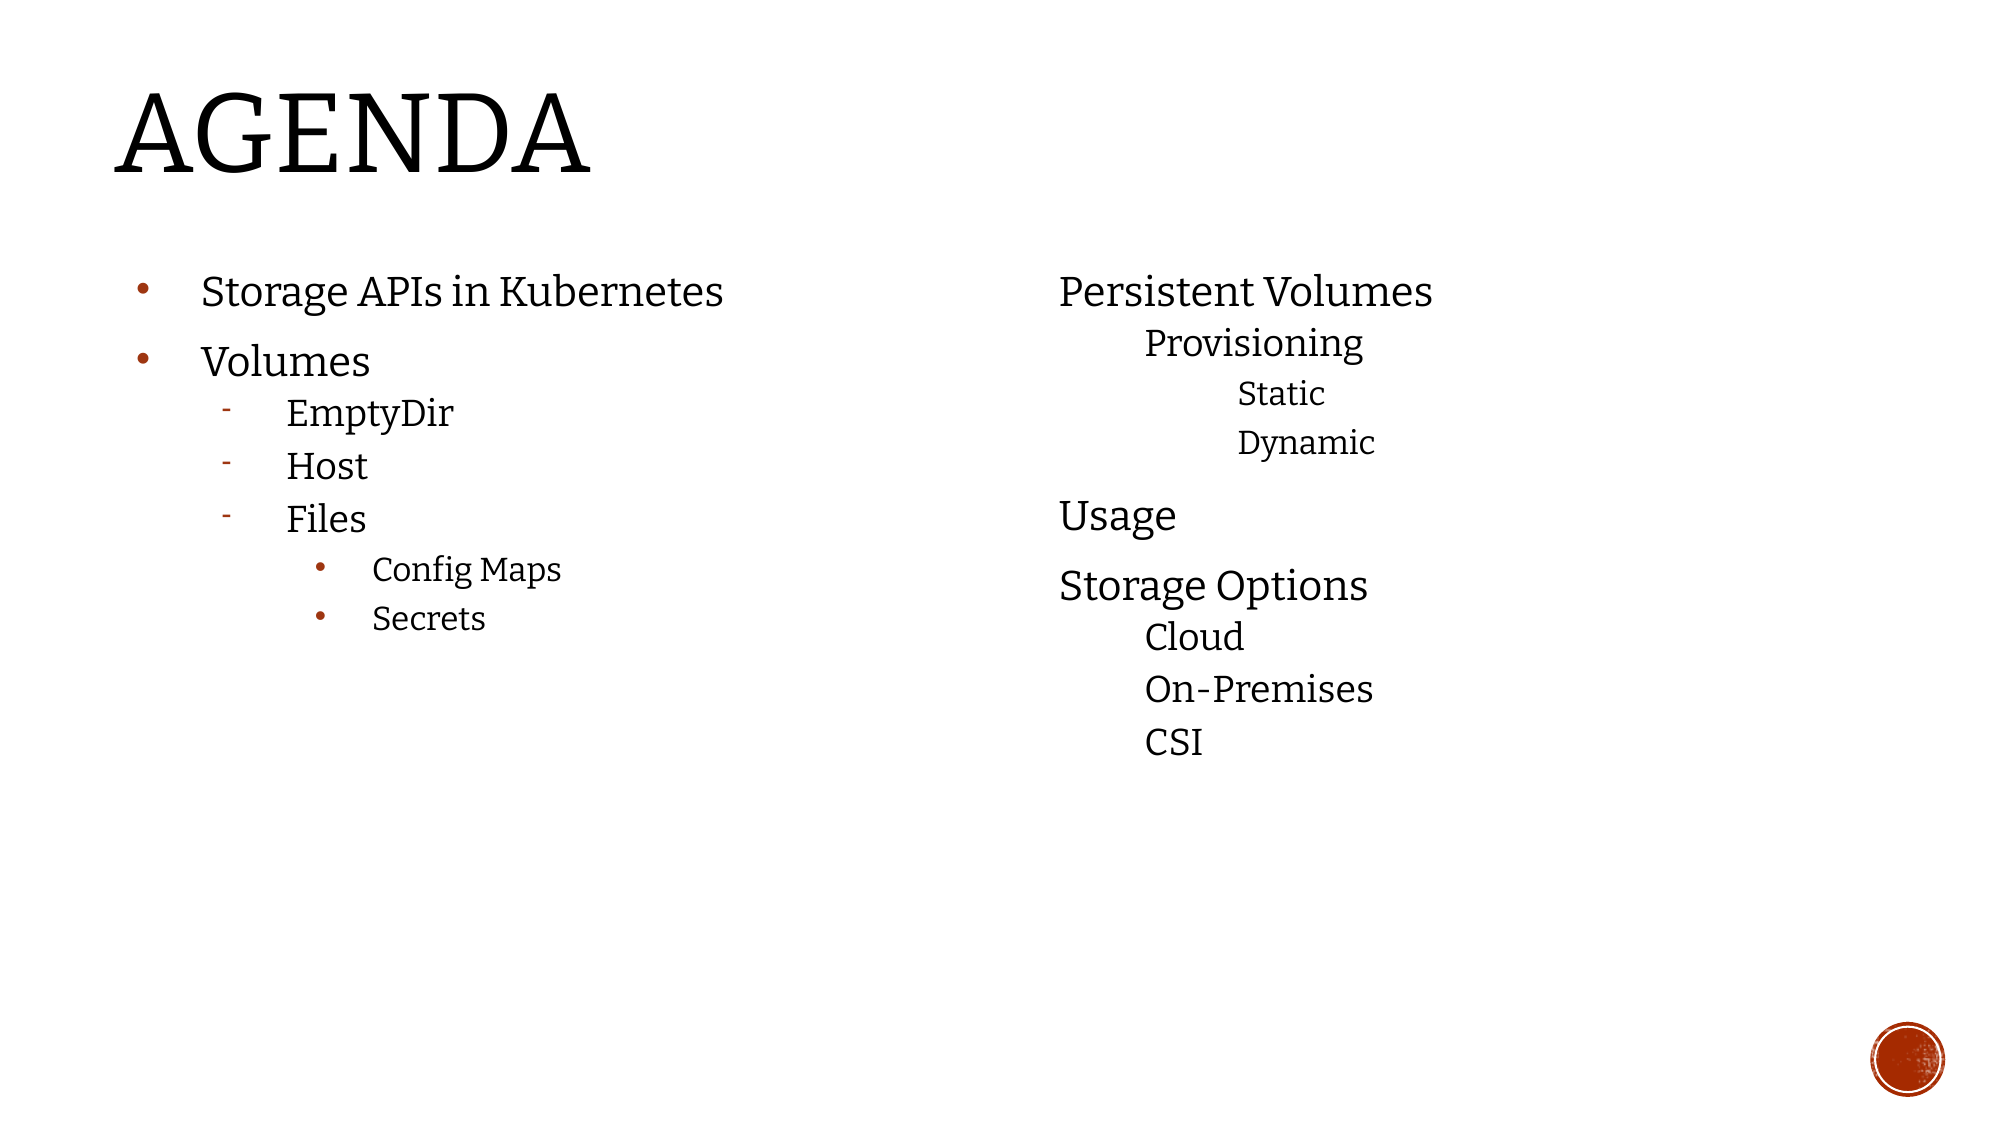

Agenda
Storage APIs in Kubernetes
Volumes
EmptyDir
Host
Files
Config Maps
Secrets

Persistent Volumes
Provisioning
Static
Dynamic
Usage
Storage Options
Cloud
On-Premises
CSI